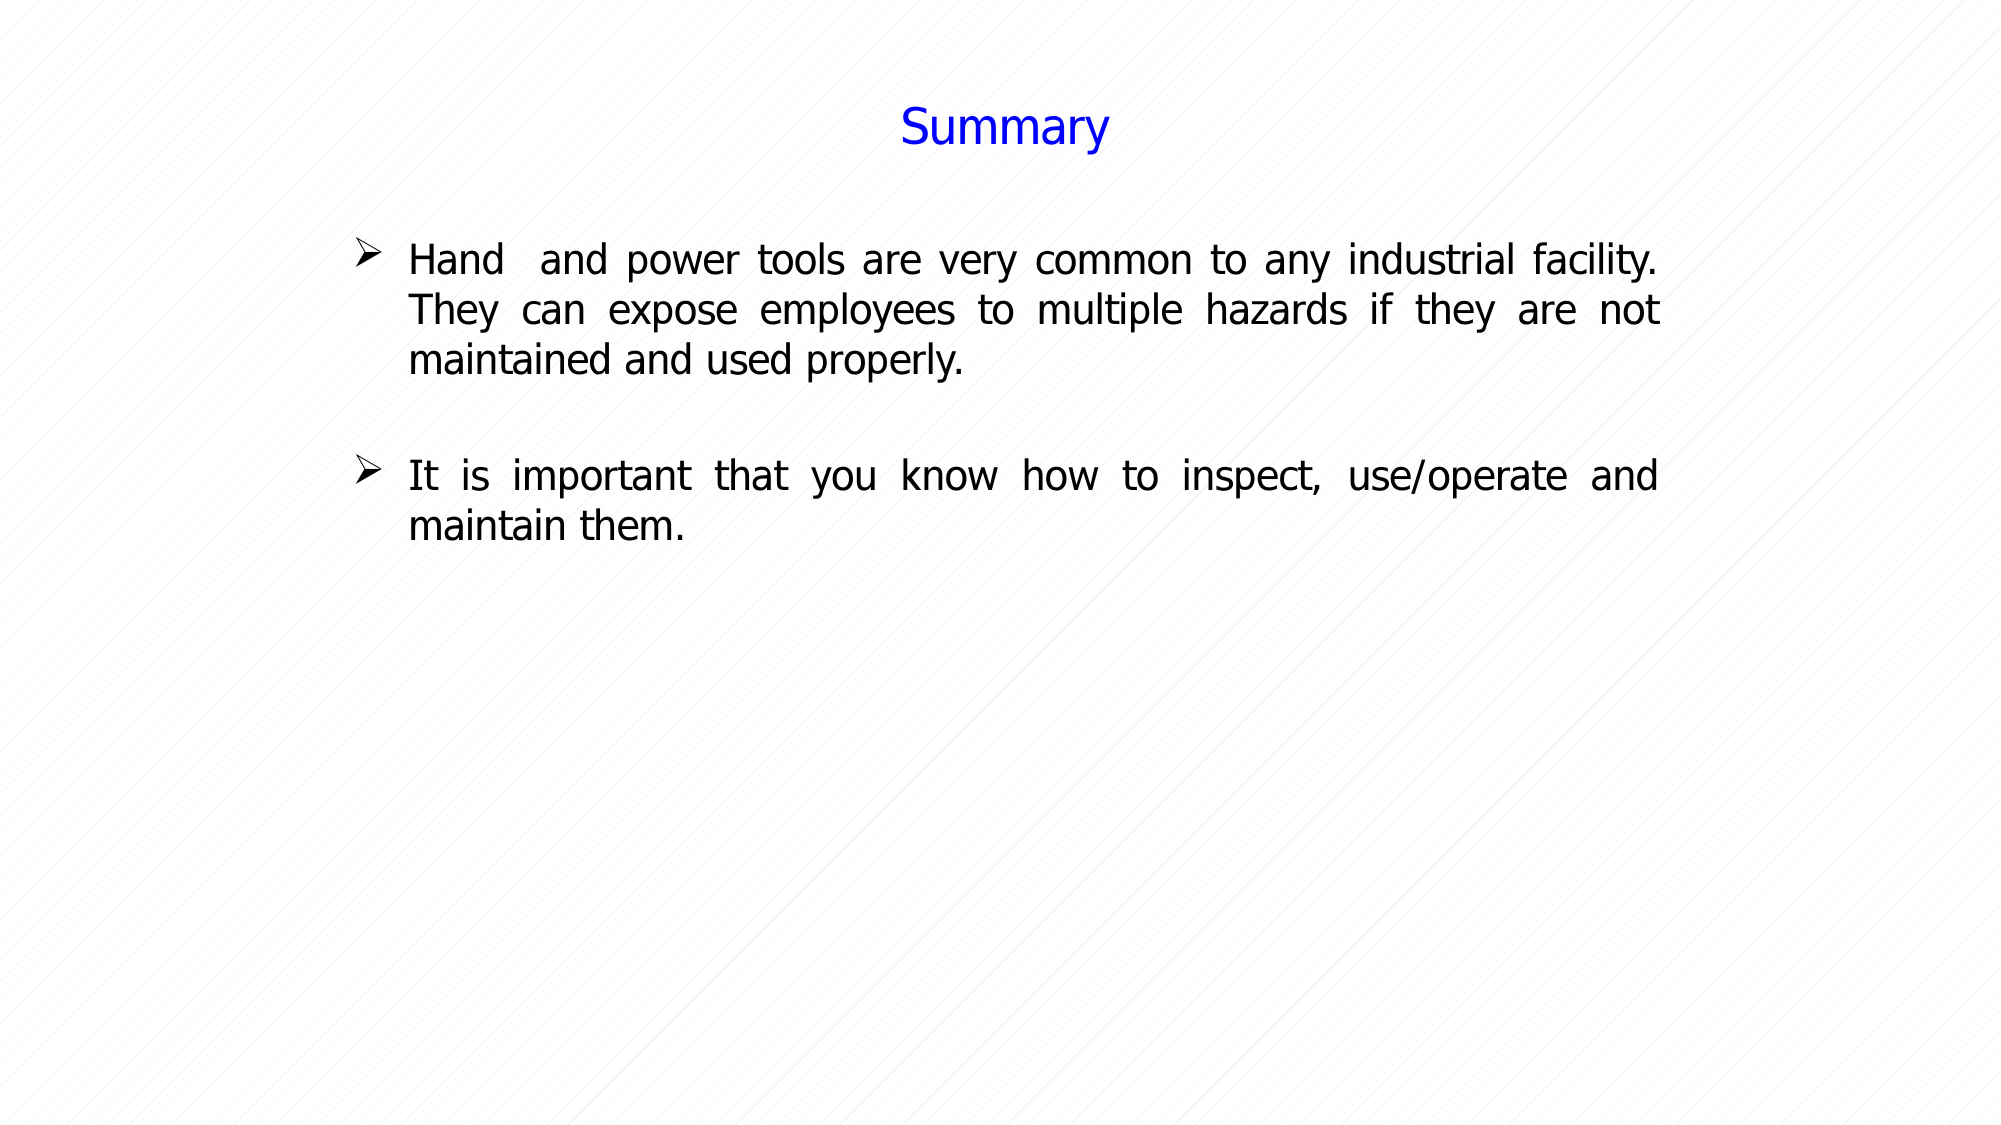

Summary
Hand  and power tools are very common to any industrial facility. They can expose employees to multiple hazards if they are not maintained and used properly.

It is important that you know how to inspect, use/operate and maintain them.